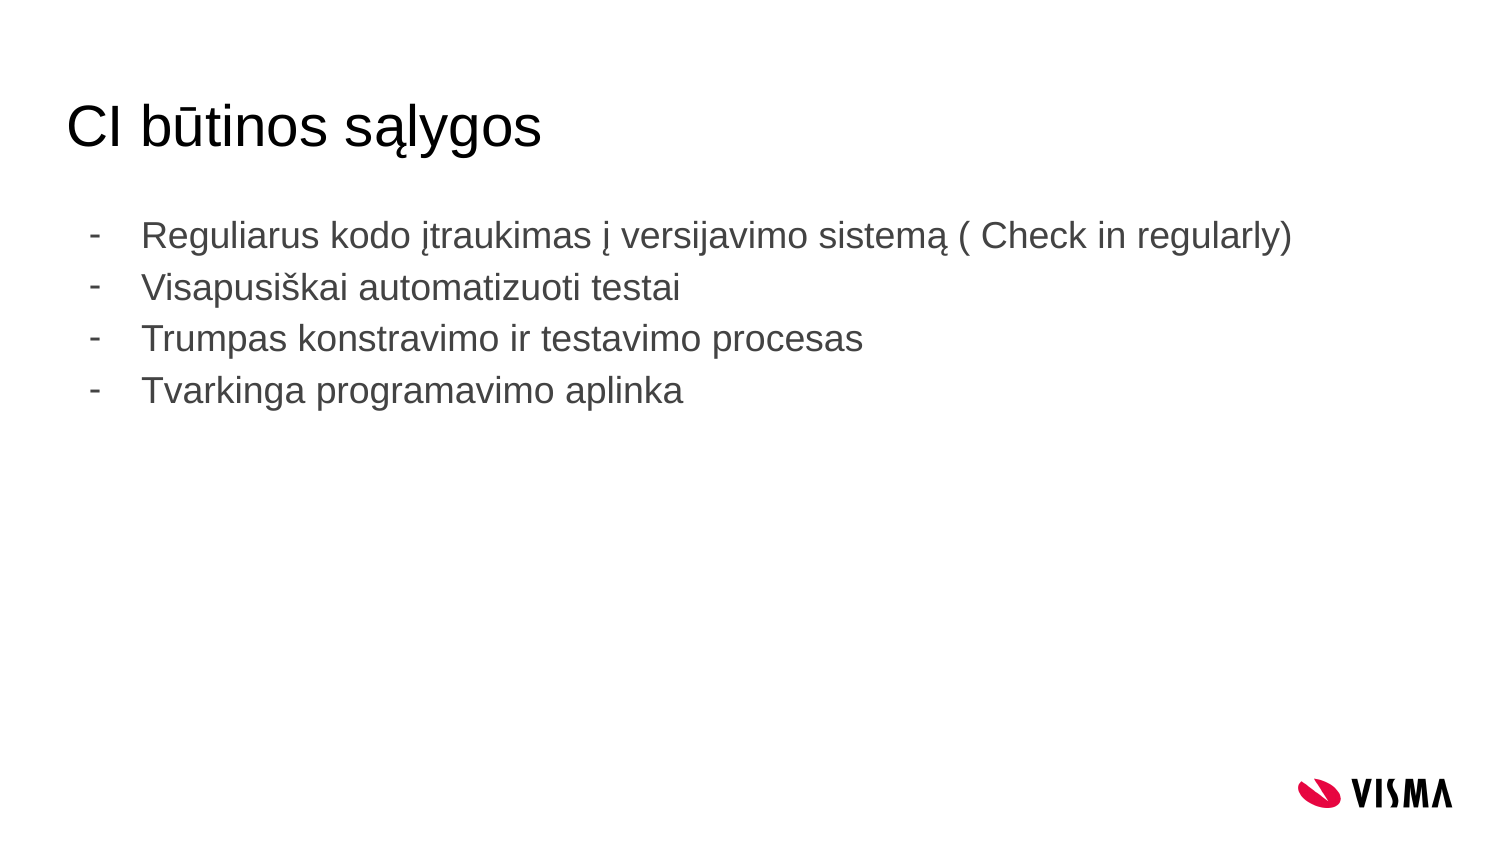

# CI būtinos sąlygos

Reguliarus kodo įtraukimas į versijavimo sistemą ( Check in regularly)
Visapusiškai automatizuoti testai
Trumpas konstravimo ir testavimo procesas
Tvarkinga programavimo aplinka